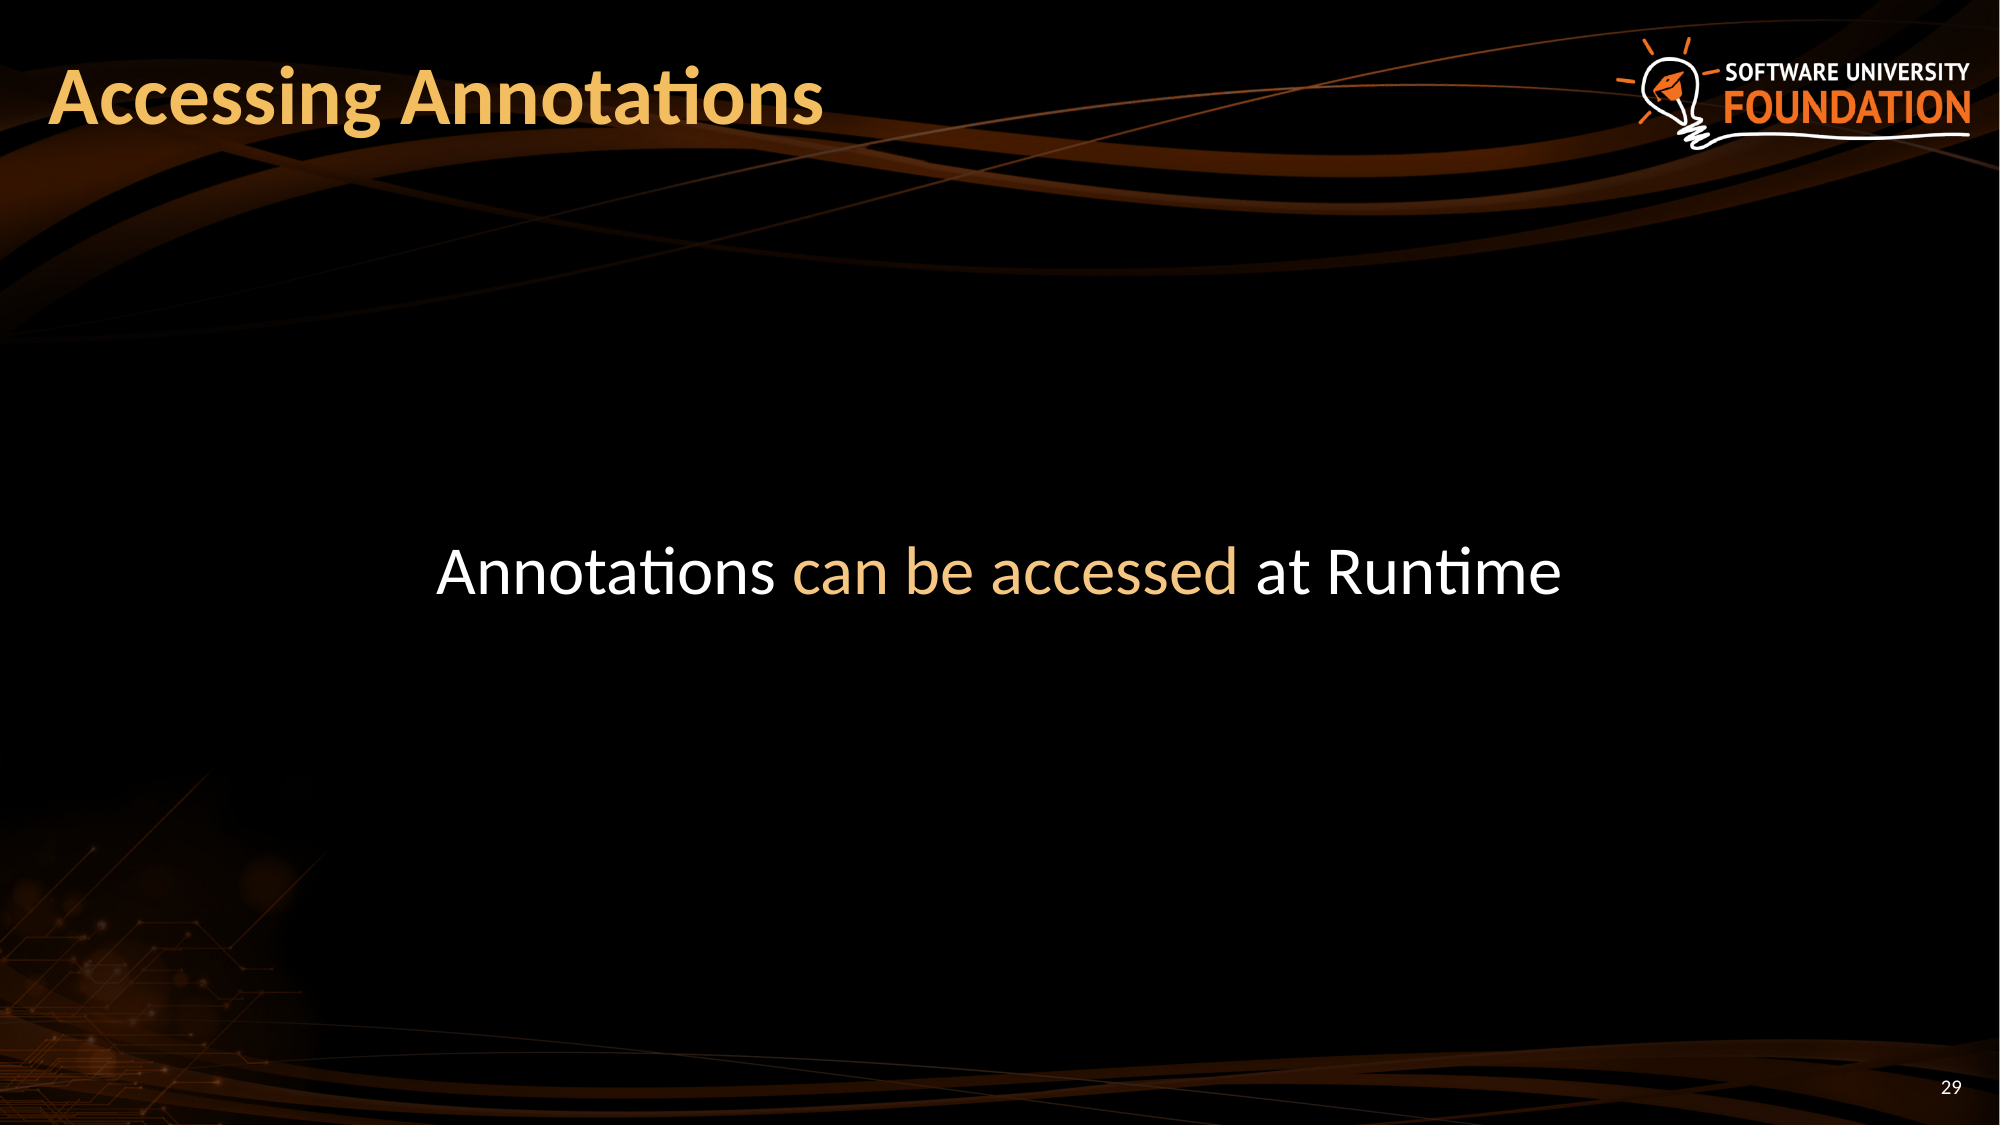

# Accessing Annotations
Annotations can be accessed at Runtime
29